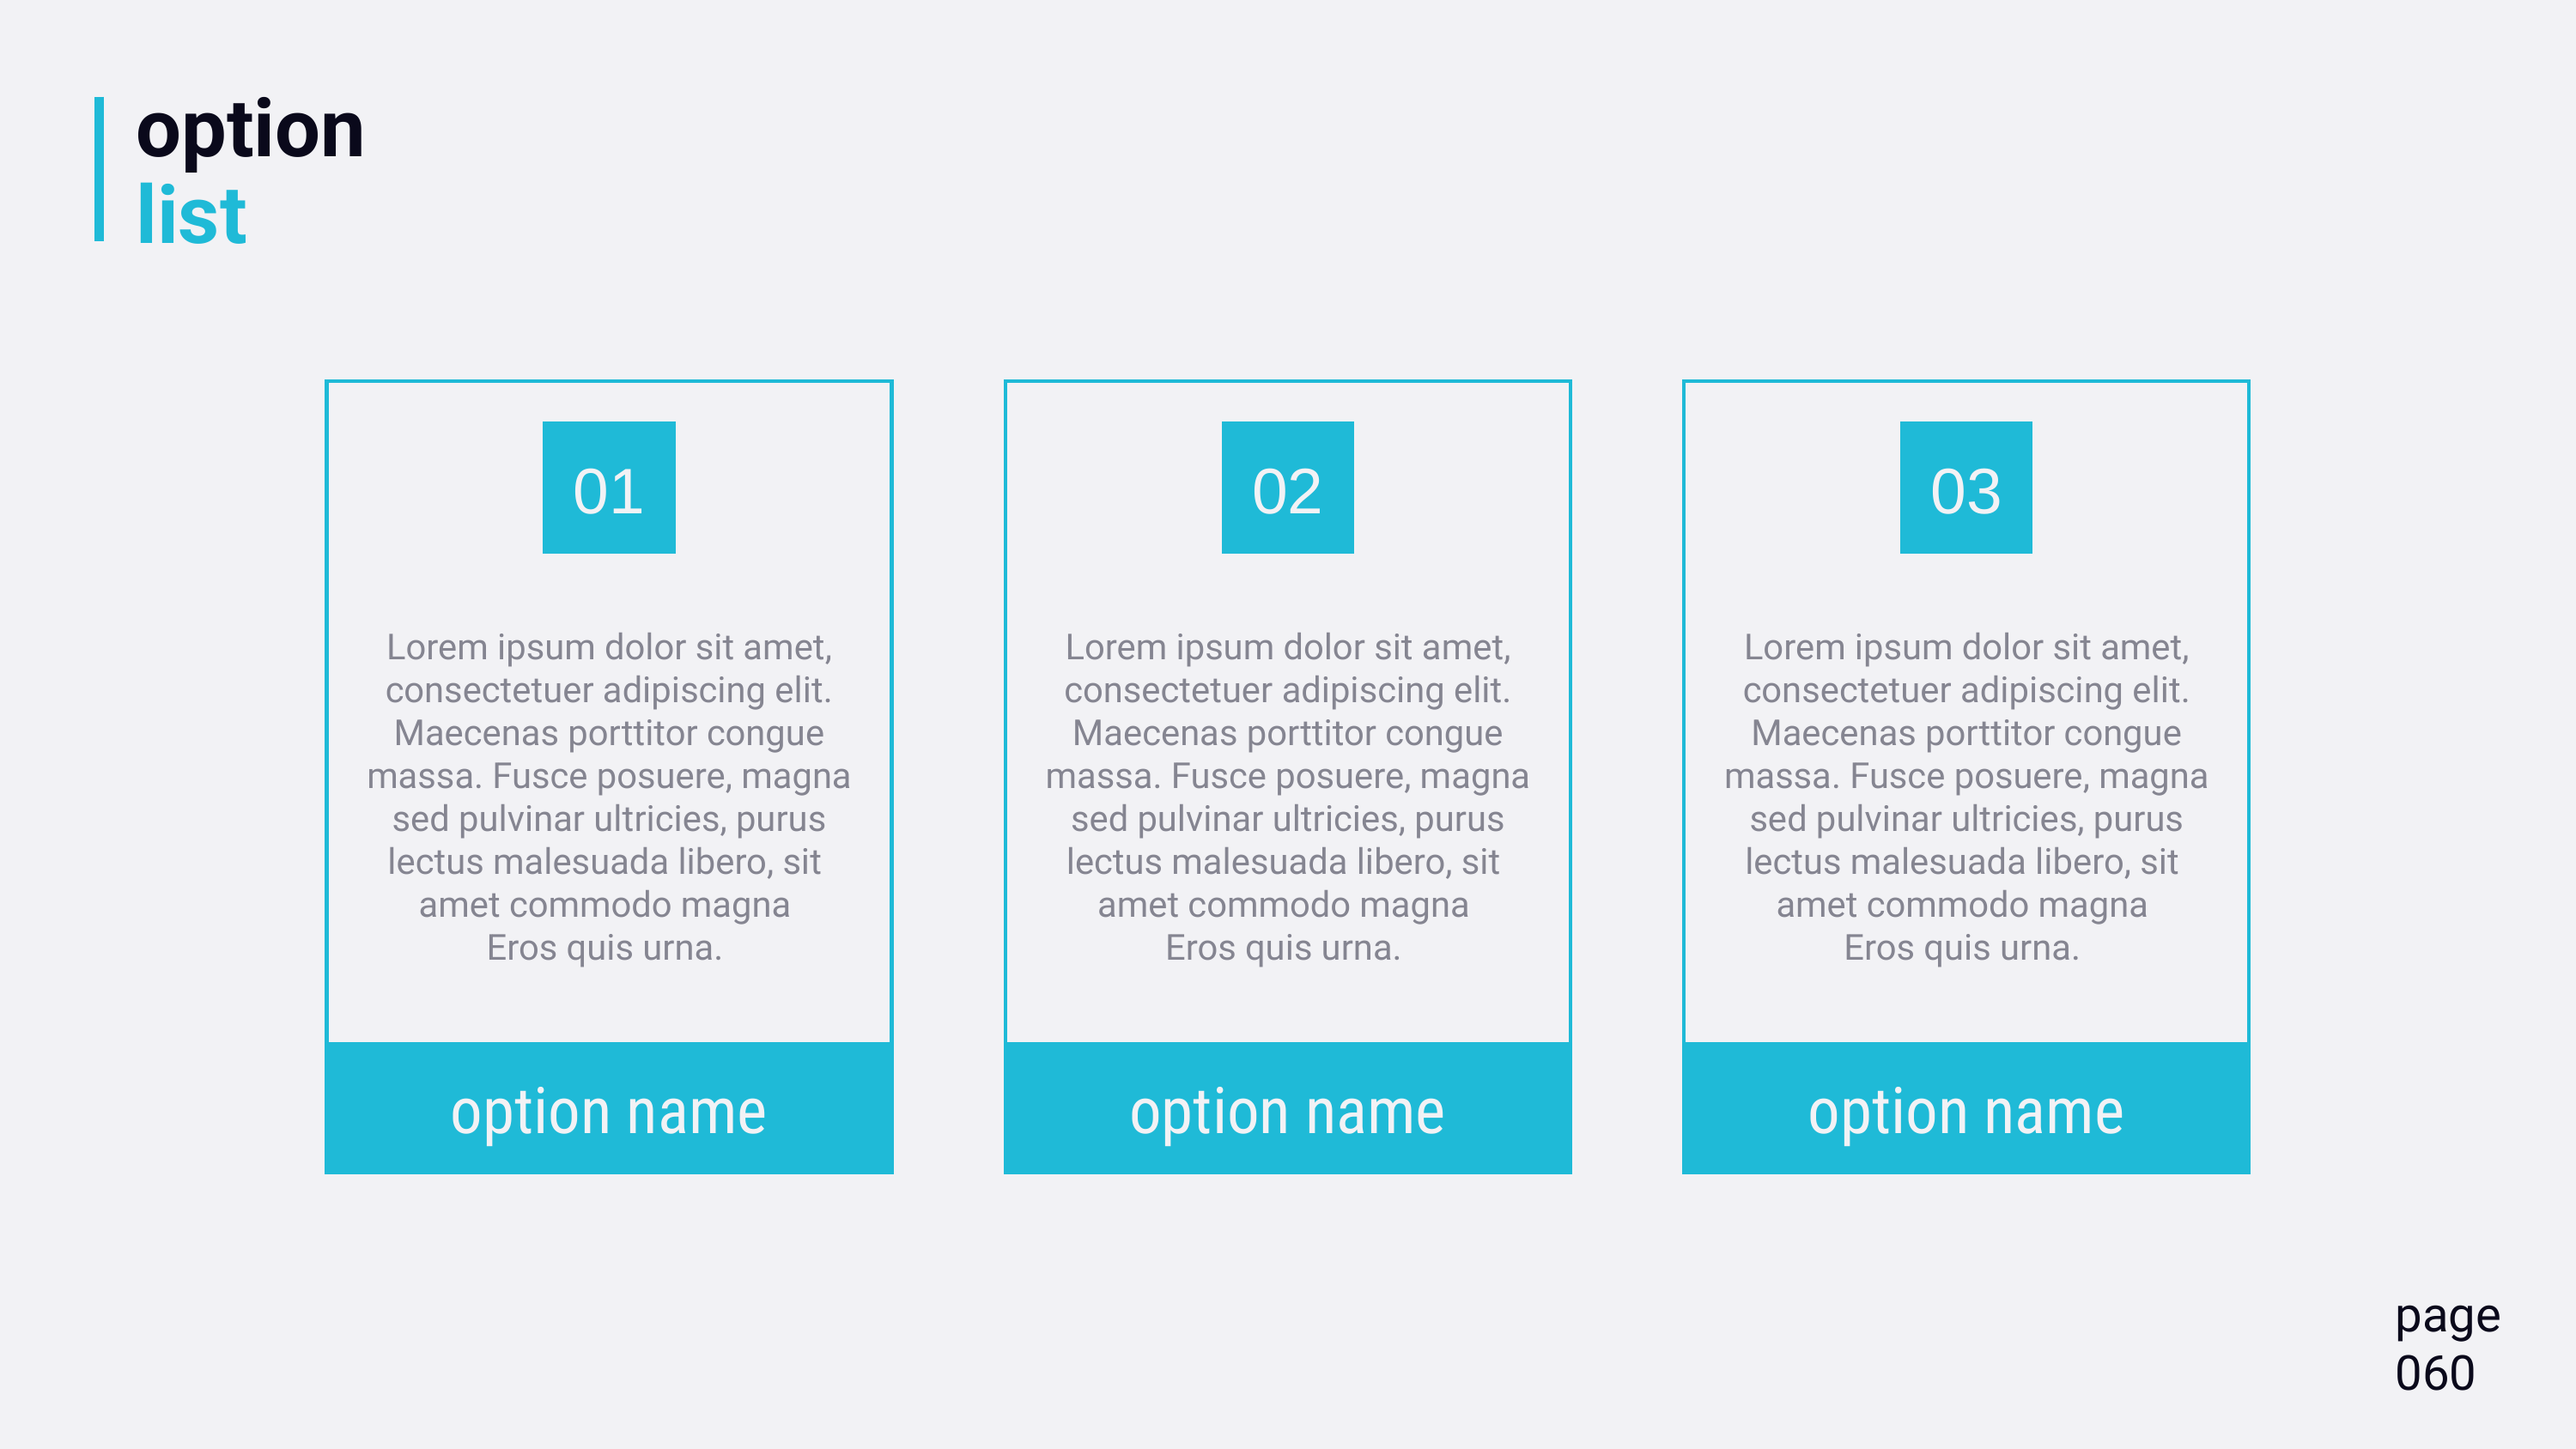

# option list

01
Lorem ipsum dolor sit amet, consectetuer adipiscing elit. Maecenas porttitor congue massa. Fusce posuere, magna sed pulvinar ultricies, purus lectus malesuada libero, sit
amet commodo magna
Eros quis urna.
option name

02
Lorem ipsum dolor sit amet, consectetuer adipiscing elit. Maecenas porttitor congue massa. Fusce posuere, magna sed pulvinar ultricies, purus lectus malesuada libero, sit
amet commodo magna
Eros quis urna.
option name

03
Lorem ipsum dolor sit amet, consectetuer adipiscing elit. Maecenas porttitor congue massa. Fusce posuere, magna sed pulvinar ultricies, purus lectus malesuada libero, sit
amet commodo magna
Eros quis urna.
option name
page
060